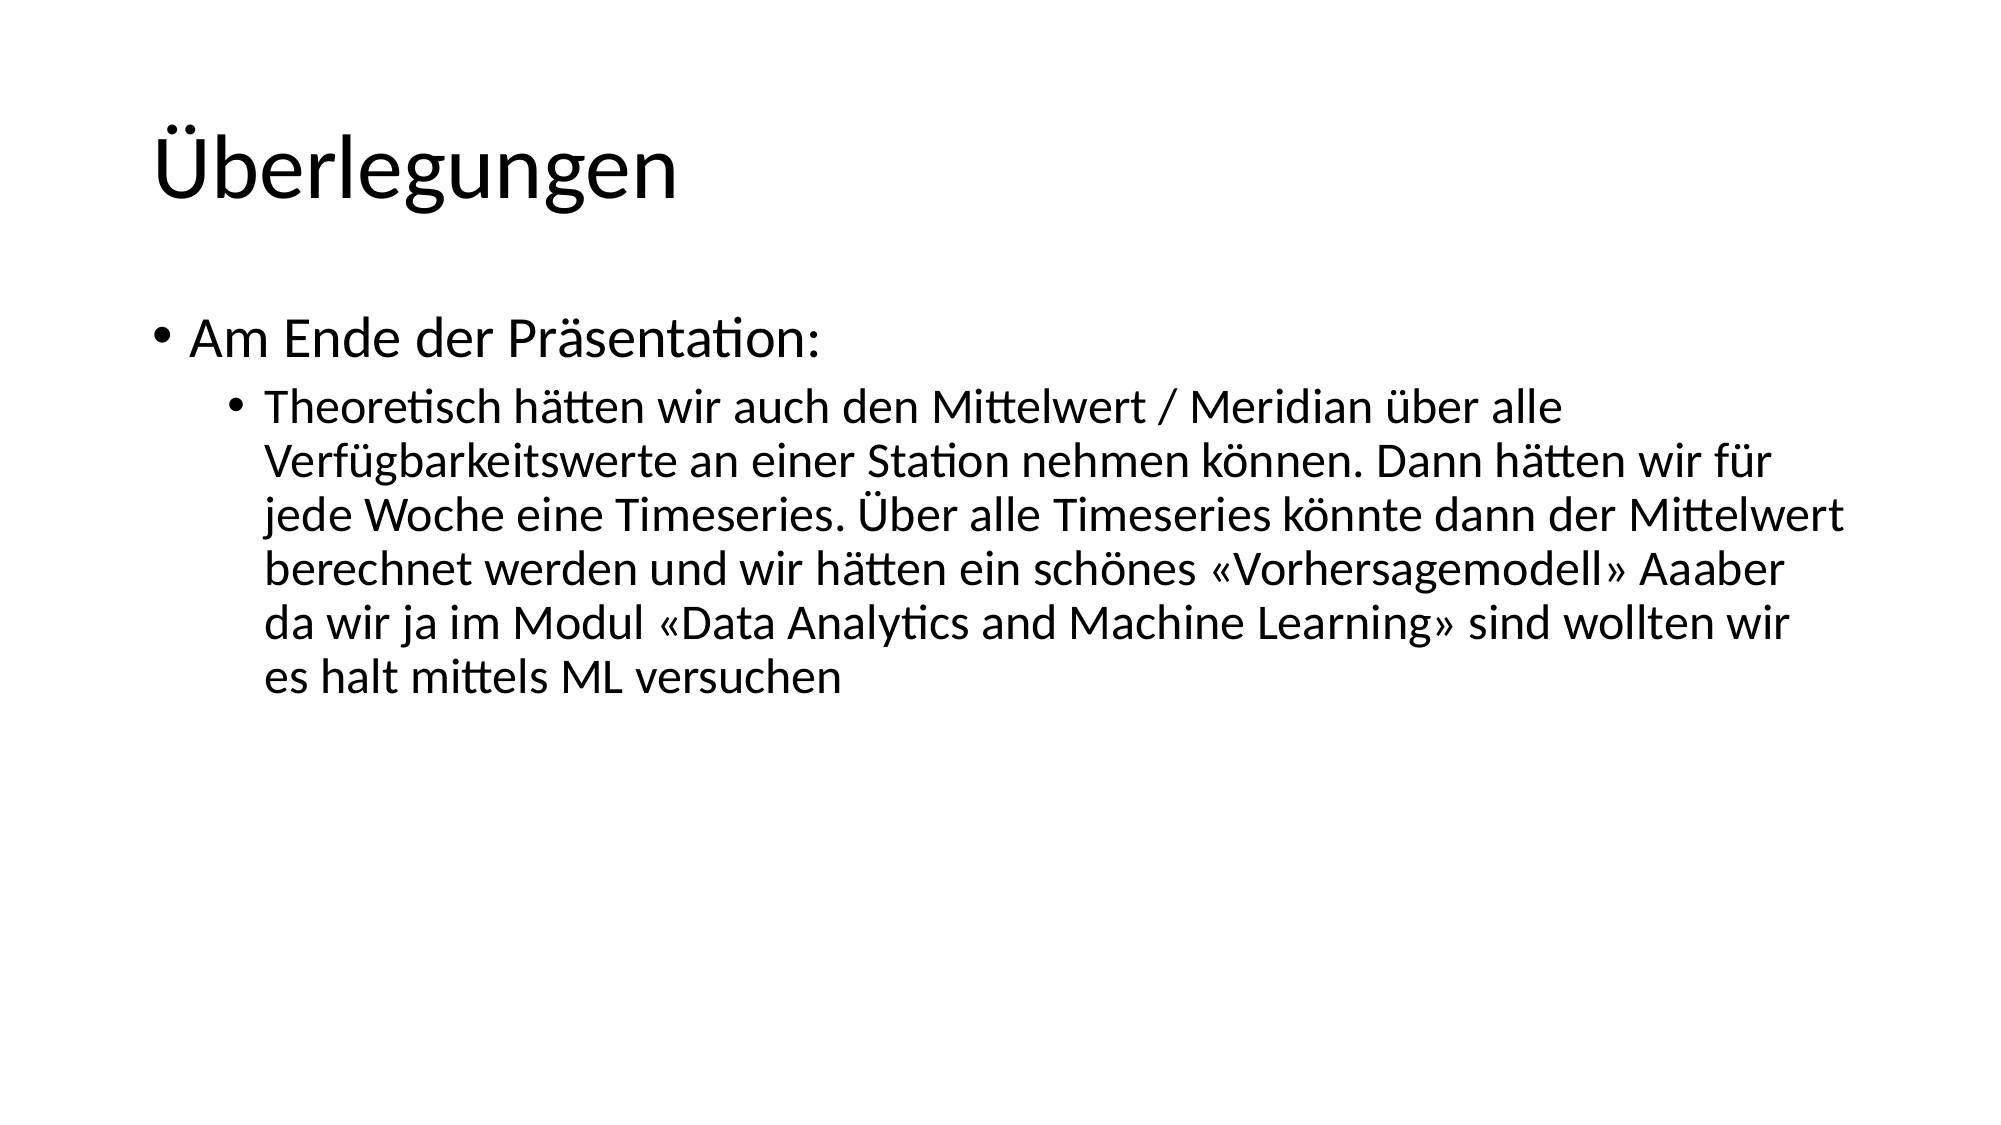

# Überlegungen
Am Ende der Präsentation:
Theoretisch hätten wir auch den Mittelwert / Meridian über alle Verfügbarkeitswerte an einer Station nehmen können. Dann hätten wir für jede Woche eine Timeseries. Über alle Timeseries könnte dann der Mittelwert berechnet werden und wir hätten ein schönes «Vorhersagemodell» Aaaber da wir ja im Modul «Data Analytics and Machine Learning» sind wollten wir es halt mittels ML versuchen